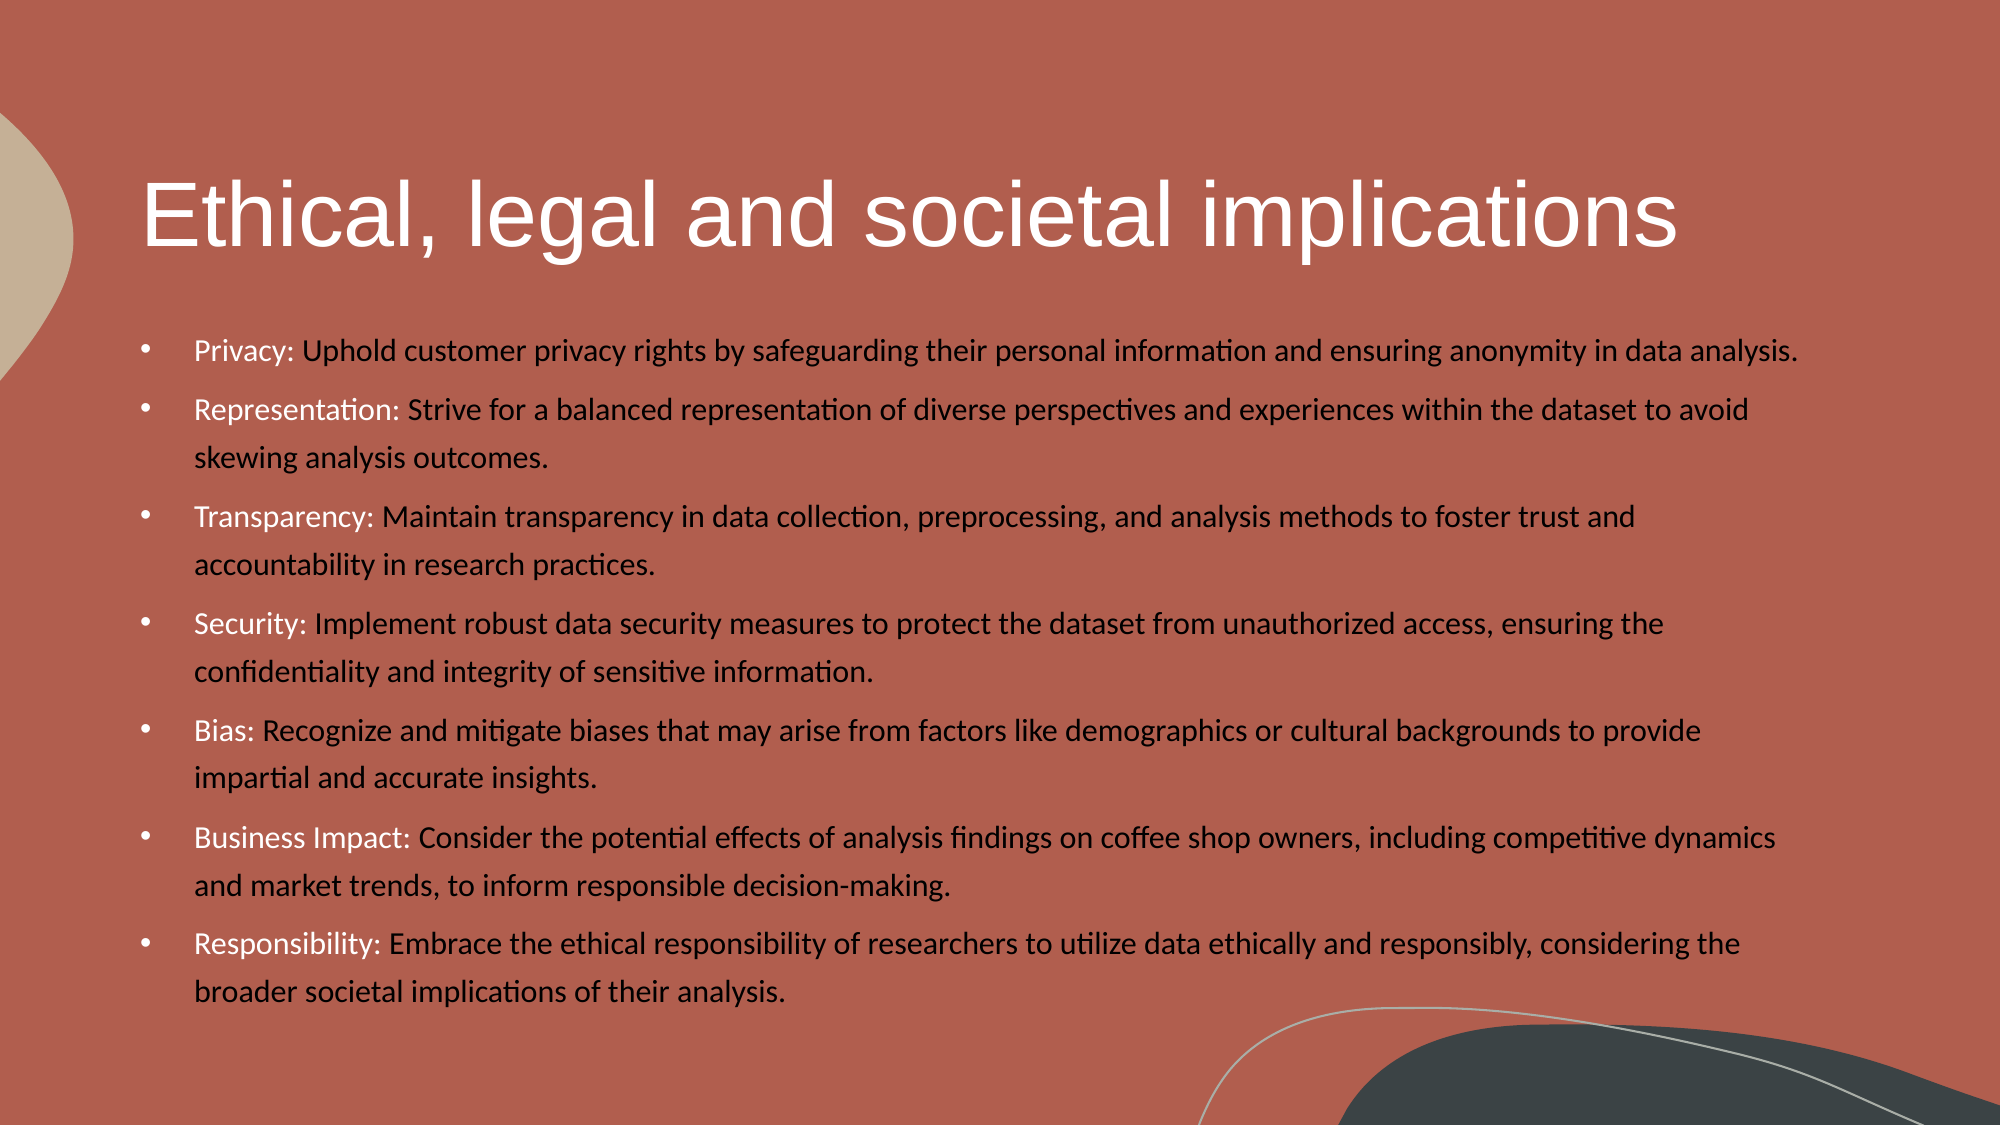

# Ethical, legal and societal implications
Privacy: Uphold customer privacy rights by safeguarding their personal information and ensuring anonymity in data analysis.
Representation: Strive for a balanced representation of diverse perspectives and experiences within the dataset to avoid skewing analysis outcomes.
Transparency: Maintain transparency in data collection, preprocessing, and analysis methods to foster trust and accountability in research practices.
Security: Implement robust data security measures to protect the dataset from unauthorized access, ensuring the confidentiality and integrity of sensitive information.
Bias: Recognize and mitigate biases that may arise from factors like demographics or cultural backgrounds to provide impartial and accurate insights.
Business Impact: Consider the potential effects of analysis findings on coffee shop owners, including competitive dynamics and market trends, to inform responsible decision-making.
Responsibility: Embrace the ethical responsibility of researchers to utilize data ethically and responsibly, considering the broader societal implications of their analysis.